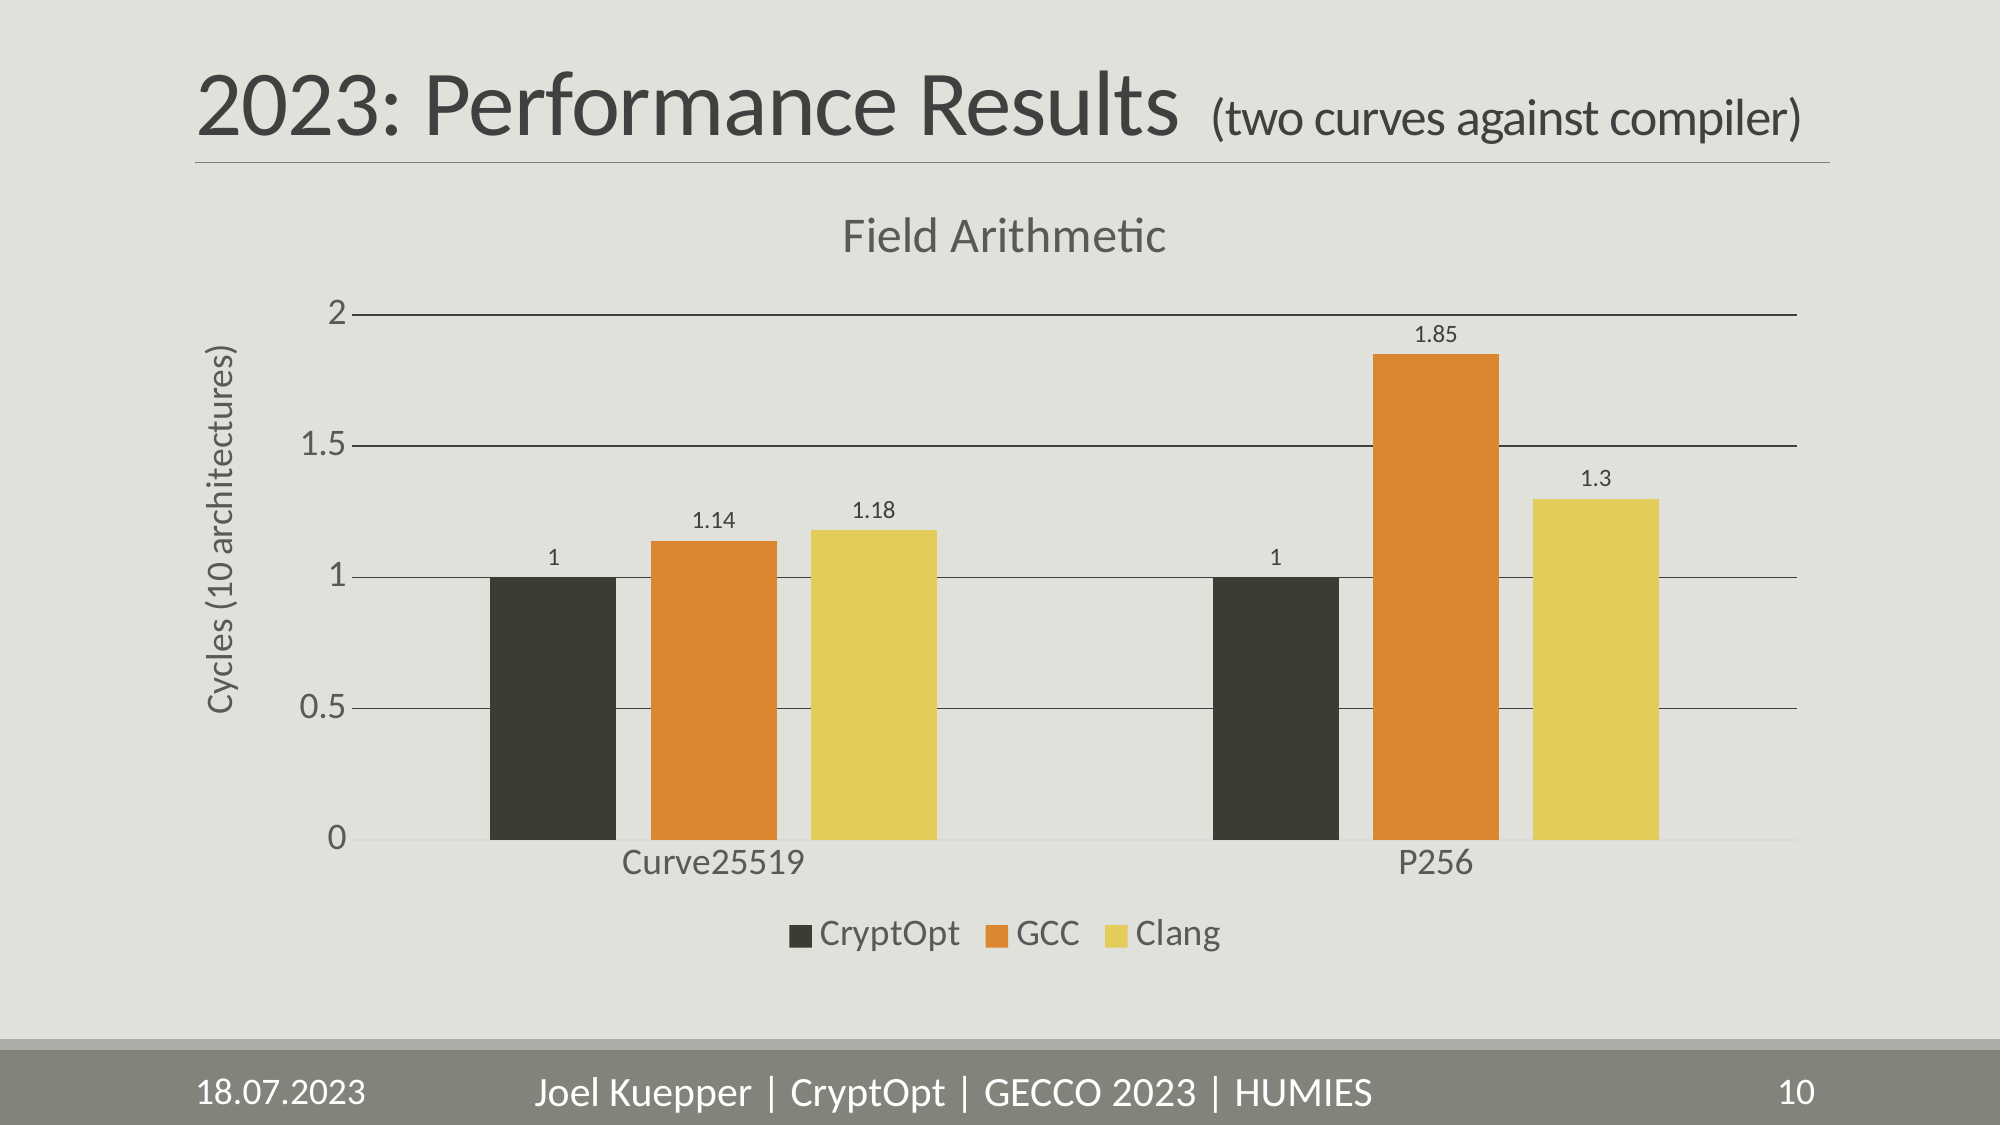

# 2023: Performance Results  (two curves against compiler)

### Chart: Field Arithmetic

| Category | CryptOpt | GCC | Clang |
|---|---|---|---|
| Curve25519 | 1.0 | 1.14 | 1.18 |
| P256 | 1.0 | 1.85 | 1.3 |
18.07.2023
Joel Kuepper | CryptOpt | GECCO 2023 | HUMIES
10